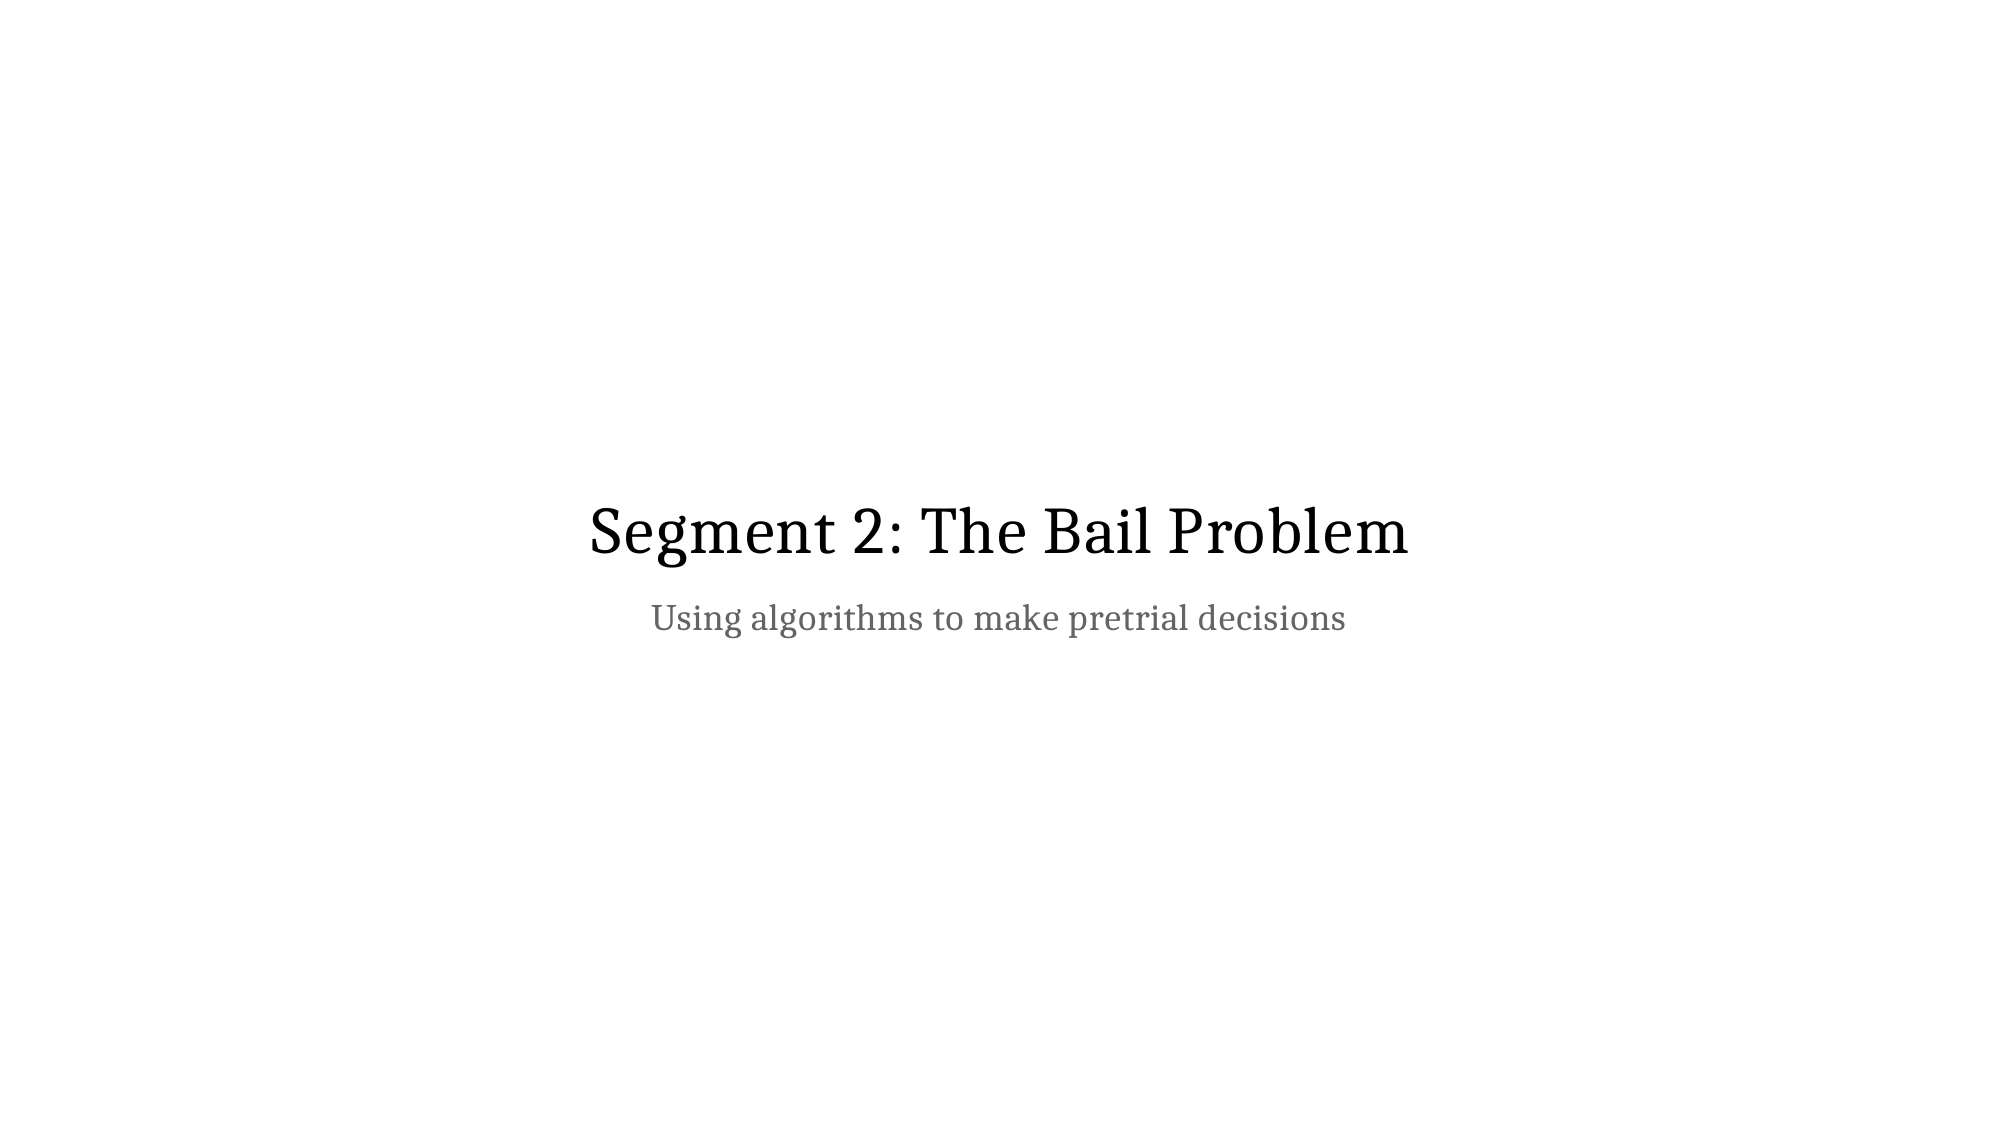

# Segment 2: The Bail Problem
Using algorithms to make pretrial decisions